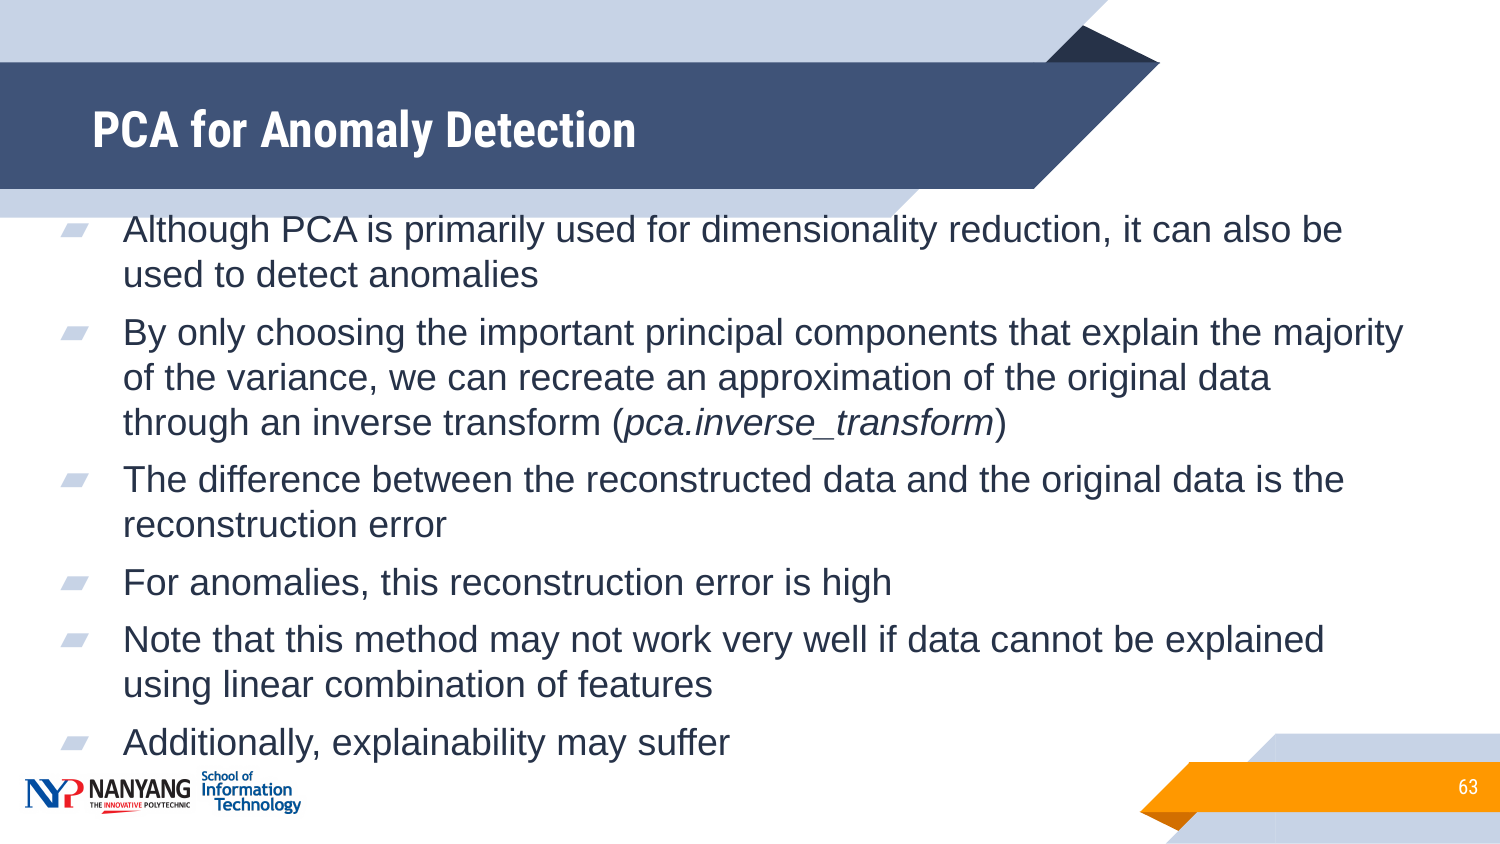

# PCA for Anomaly Detection
Although PCA is primarily used for dimensionality reduction, it can also be used to detect anomalies
By only choosing the important principal components that explain the majority of the variance, we can recreate an approximation of the original data through an inverse transform (pca.inverse_transform)
The difference between the reconstructed data and the original data is the reconstruction error
For anomalies, this reconstruction error is high
Note that this method may not work very well if data cannot be explained using linear combination of features
Additionally, explainability may suffer
63